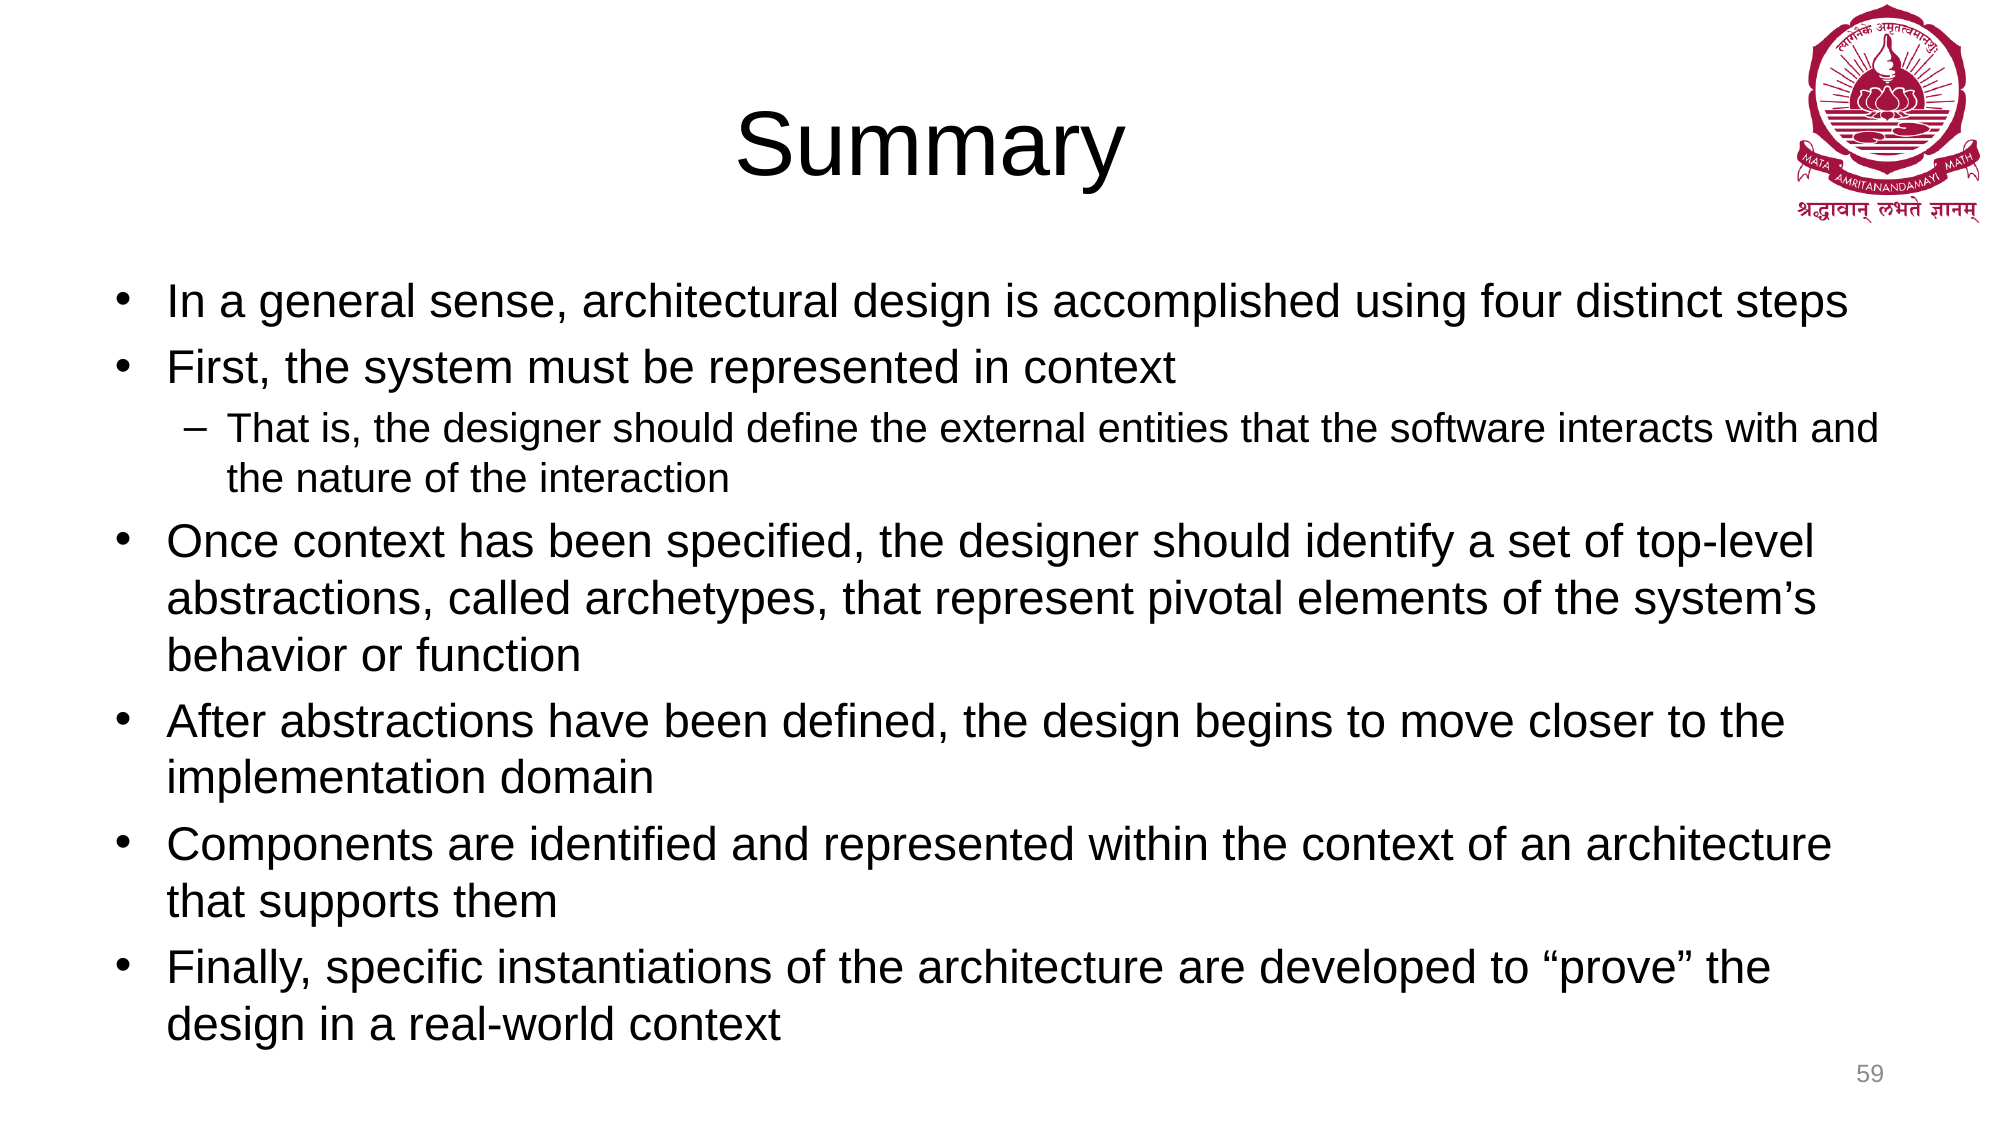

# Summary
In a general sense, architectural design is accomplished using four distinct steps
First, the system must be represented in context
That is, the designer should define the external entities that the software interacts with and the nature of the interaction
Once context has been specified, the designer should identify a set of top-level abstractions, called archetypes, that represent pivotal elements of the system’s behavior or function
After abstractions have been defined, the design begins to move closer to the implementation domain
Components are identified and represented within the context of an architecture that supports them
Finally, specific instantiations of the architecture are developed to “prove” the design in a real-world context
59